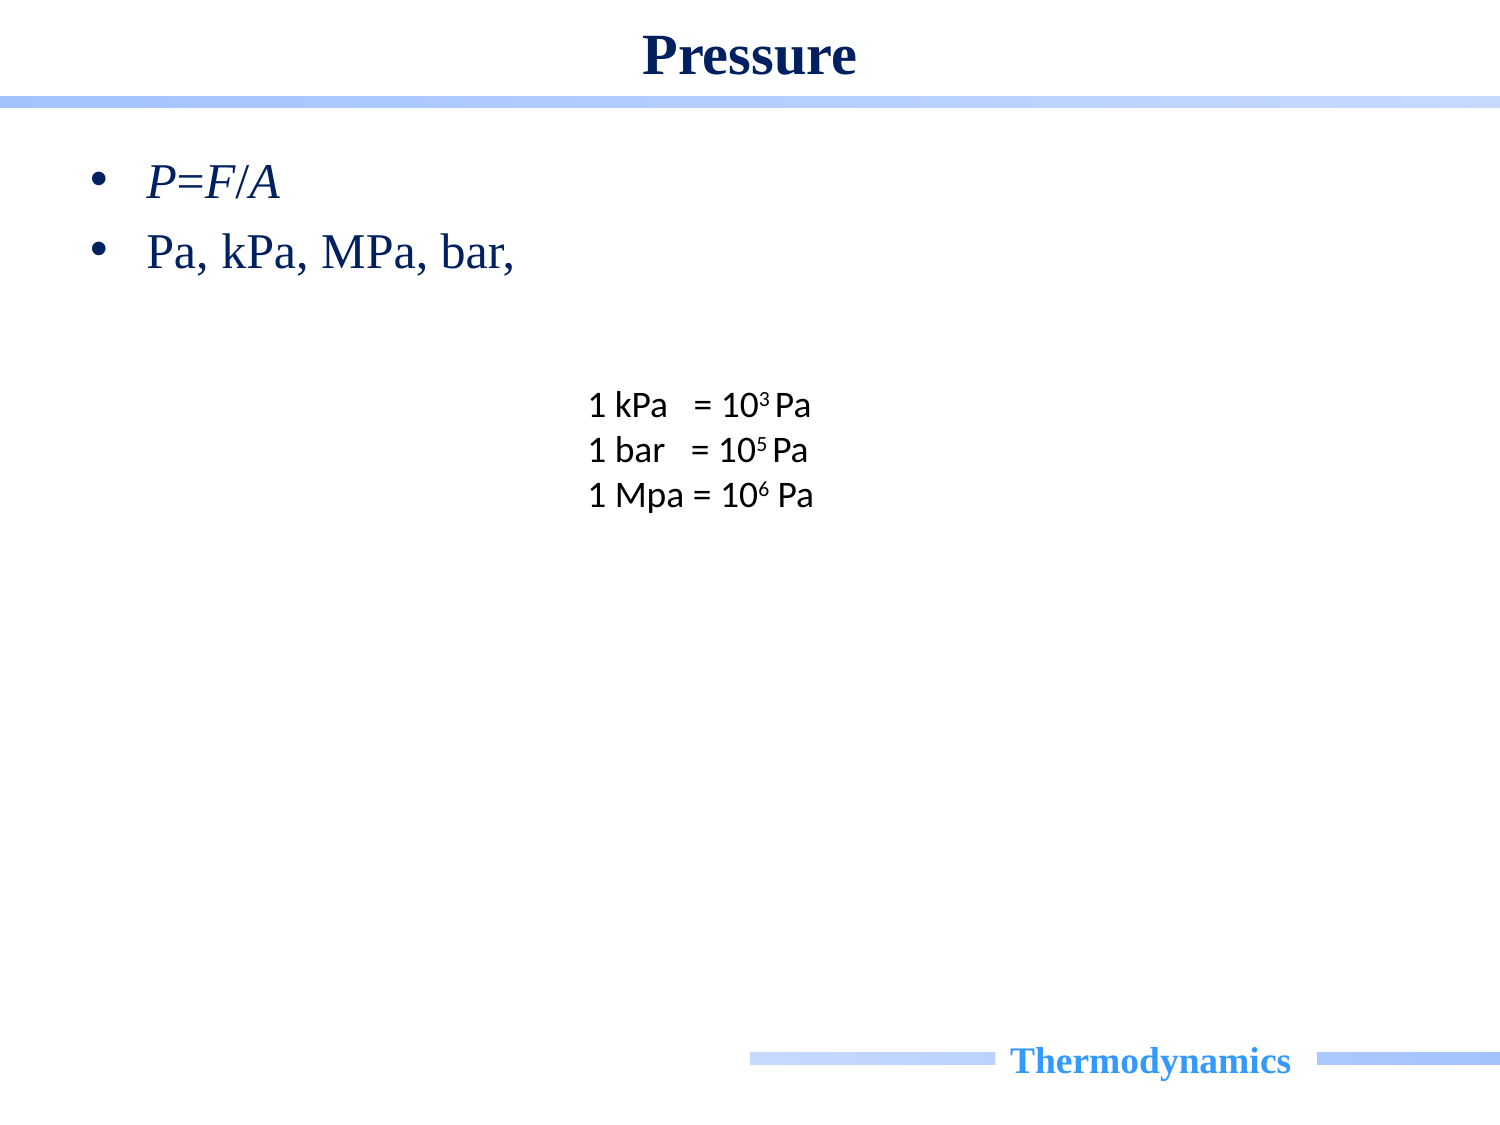

# Pressure
P=F/A
Pa, kPa, MPa, bar,
1 kPa   = 103 Pa
1 bar   = 105 Pa
1 Mpa = 106 Pa